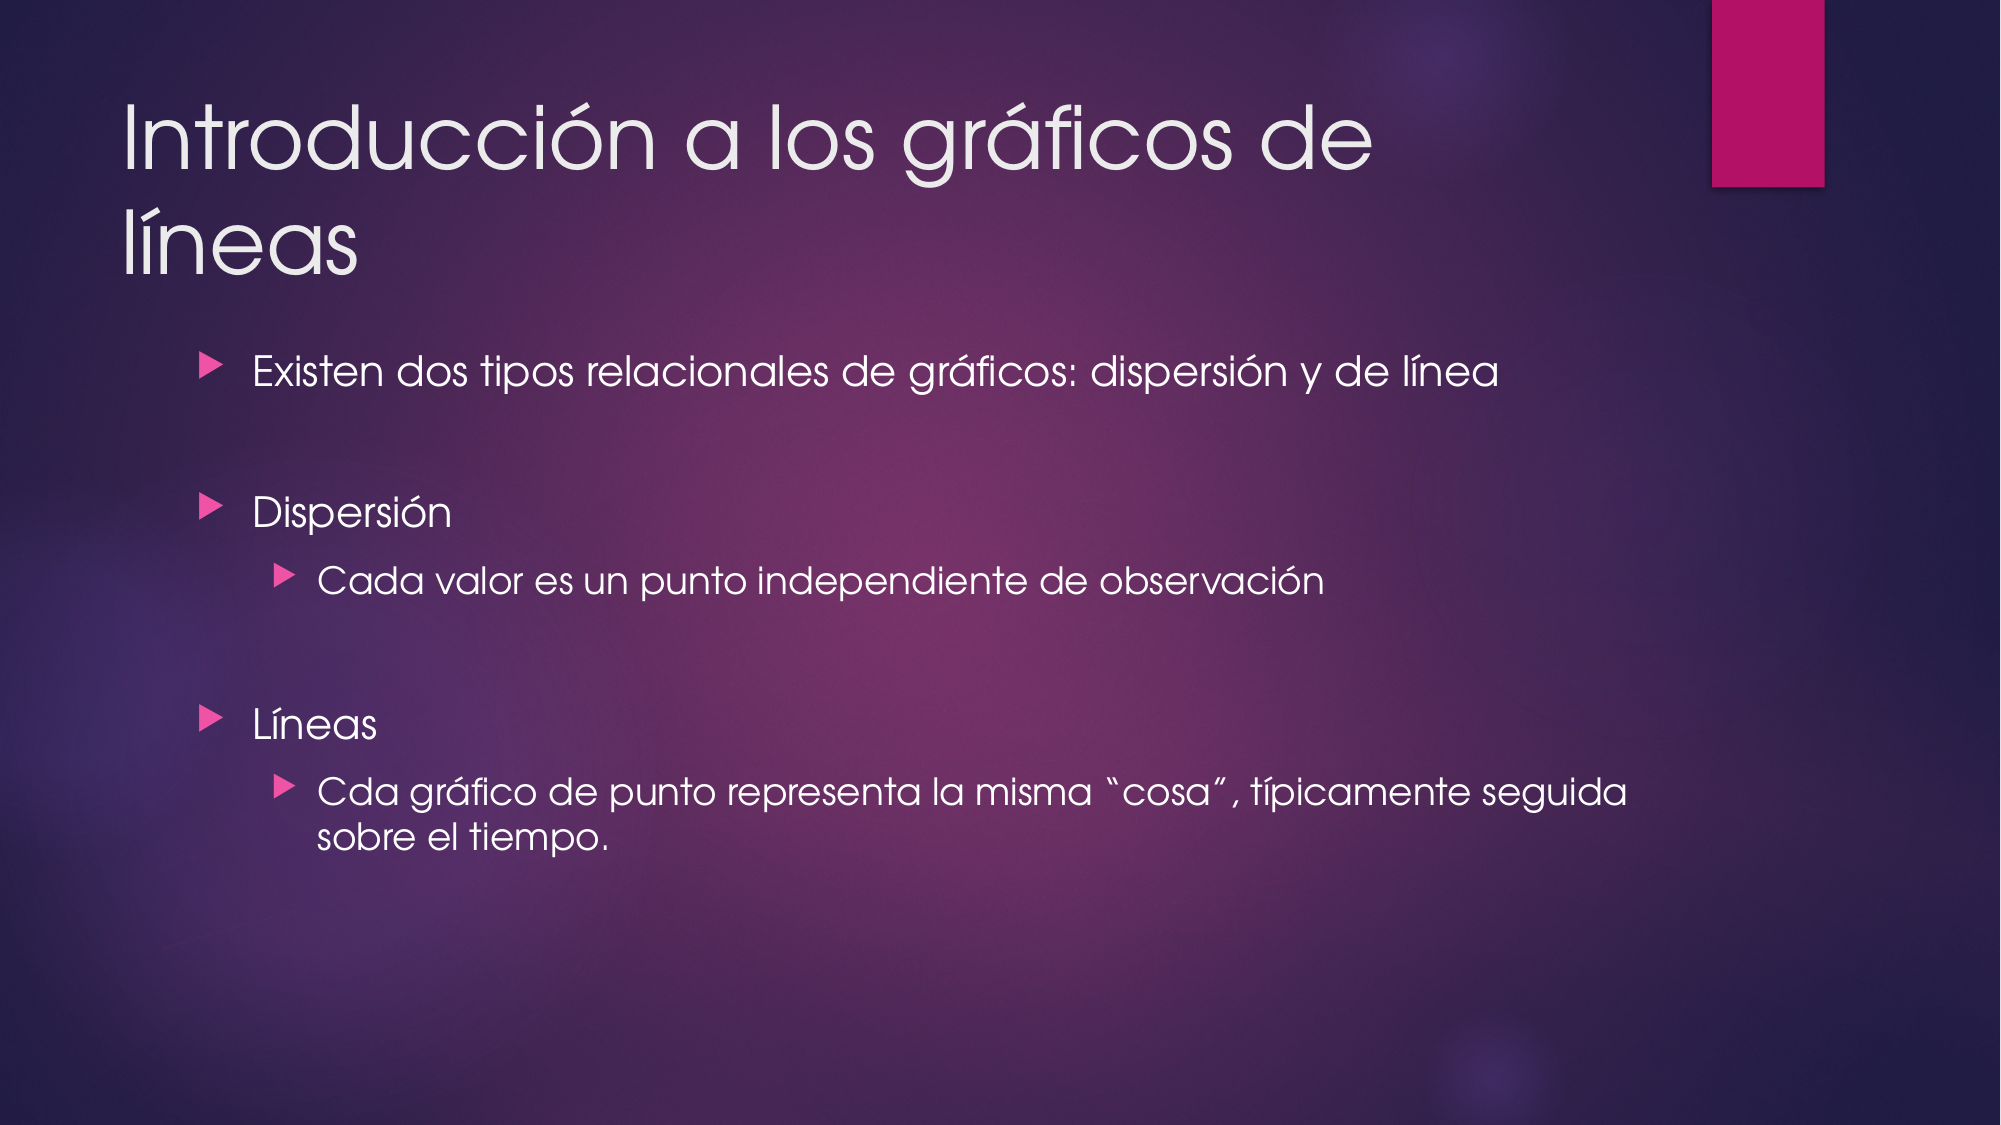

# Introducción a los gráficos de líneas
Existen dos tipos relacionales de gráficos: dispersión y de línea

Dispersión
Cada valor es un punto independiente de observación

Líneas
Cda gráfico de punto representa la misma “cosa”, típicamente seguida sobre el tiempo.